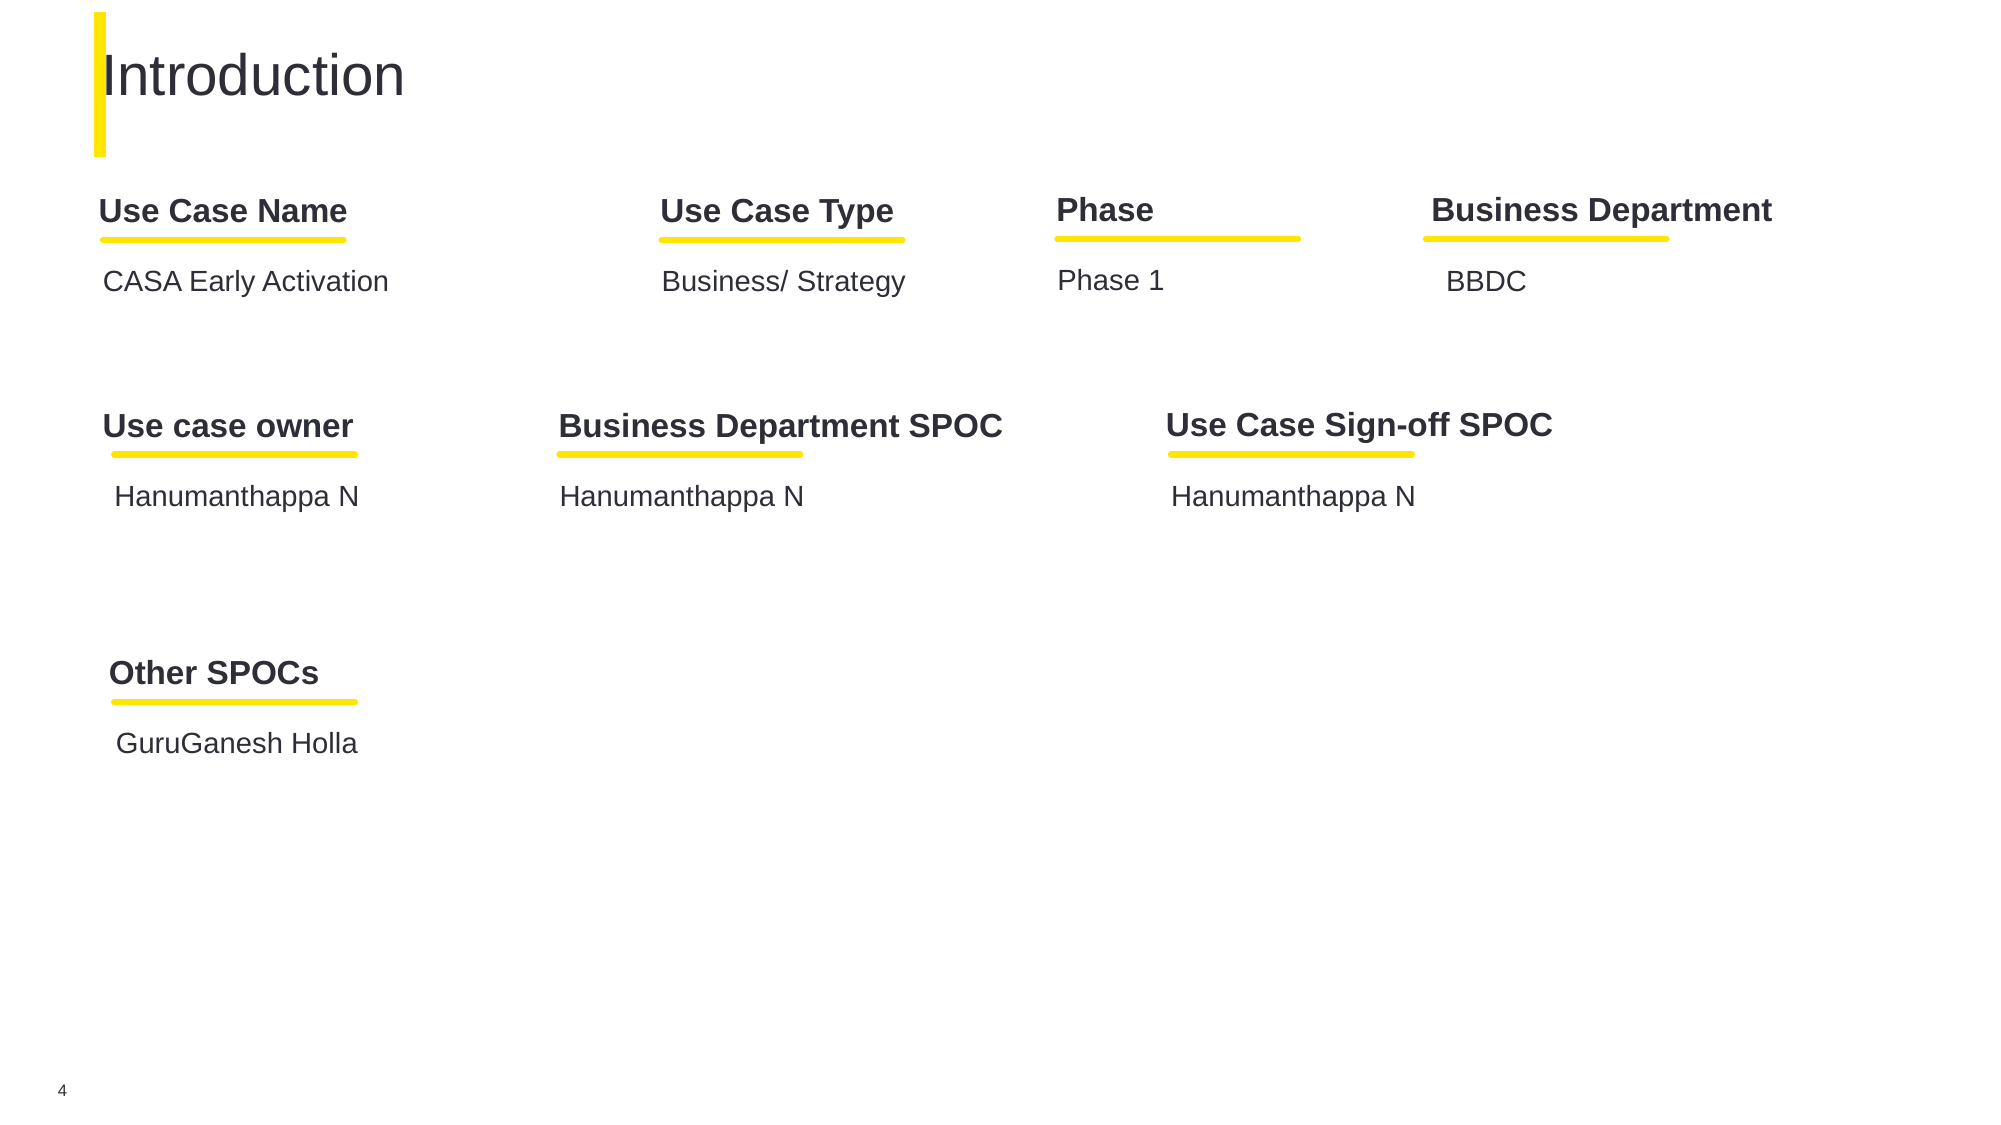

# Introduction
Phase
Business Department
Use Case Type
Use Case Name
Phase 1
CASA Early Activation
Business/ Strategy
BBDC
Use Case Sign-off SPOC
Use case owner
Business Department SPOC
Hanumanthappa N
Hanumanthappa N
Hanumanthappa N
Other SPOCs
GuruGanesh Holla